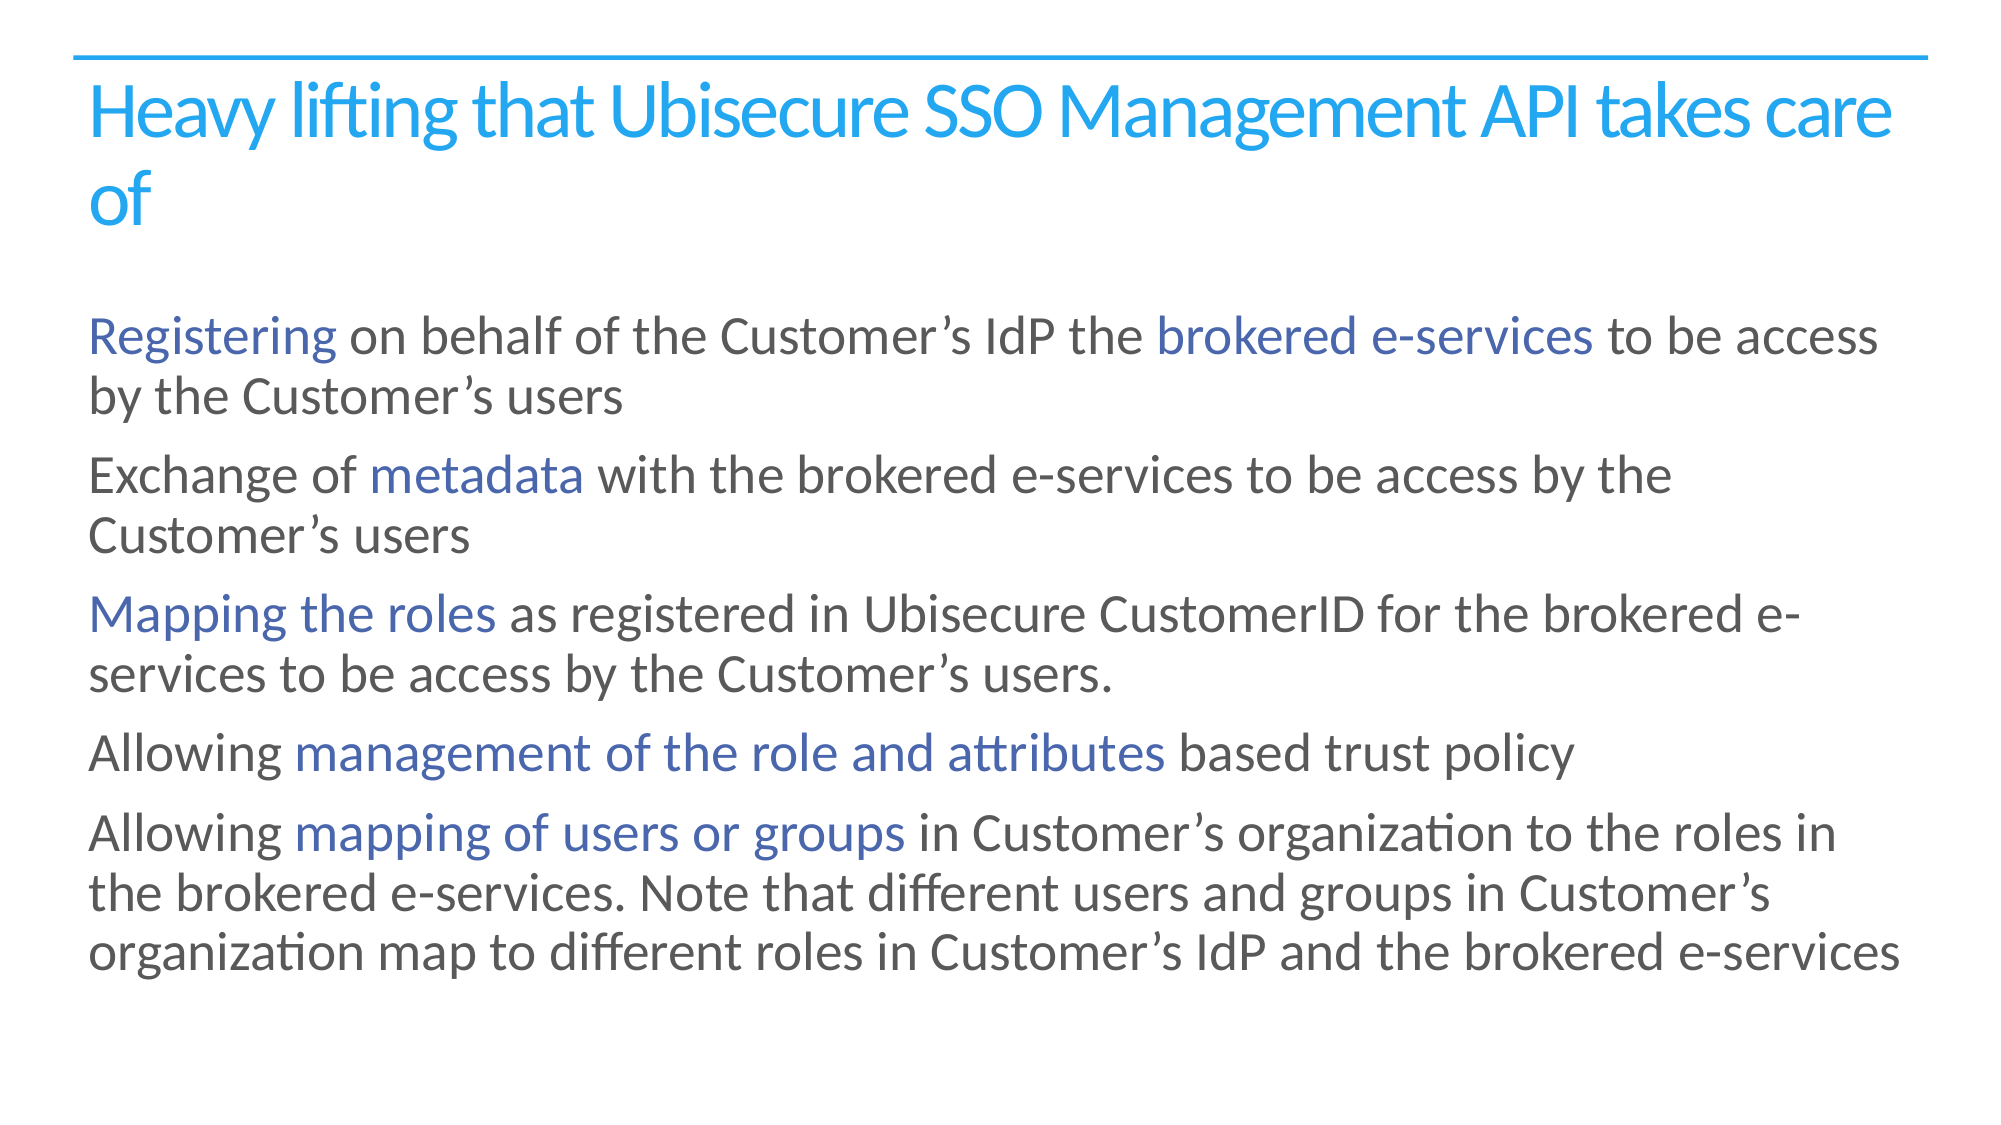

# Heavy lifting that Ubisecure SSO Management API takes care of
Registering on behalf of the Customer’s IdP the brokered e-services to be access by the Customer’s users
Exchange of metadata with the brokered e-services to be access by the Customer’s users
Mapping the roles as registered in Ubisecure CustomerID for the brokered e-services to be access by the Customer’s users.
Allowing management of the role and attributes based trust policy
Allowing mapping of users or groups in Customer’s organization to the roles in the brokered e-services. Note that different users and groups in Customer’s organization map to different roles in Customer’s IdP and the brokered e-services